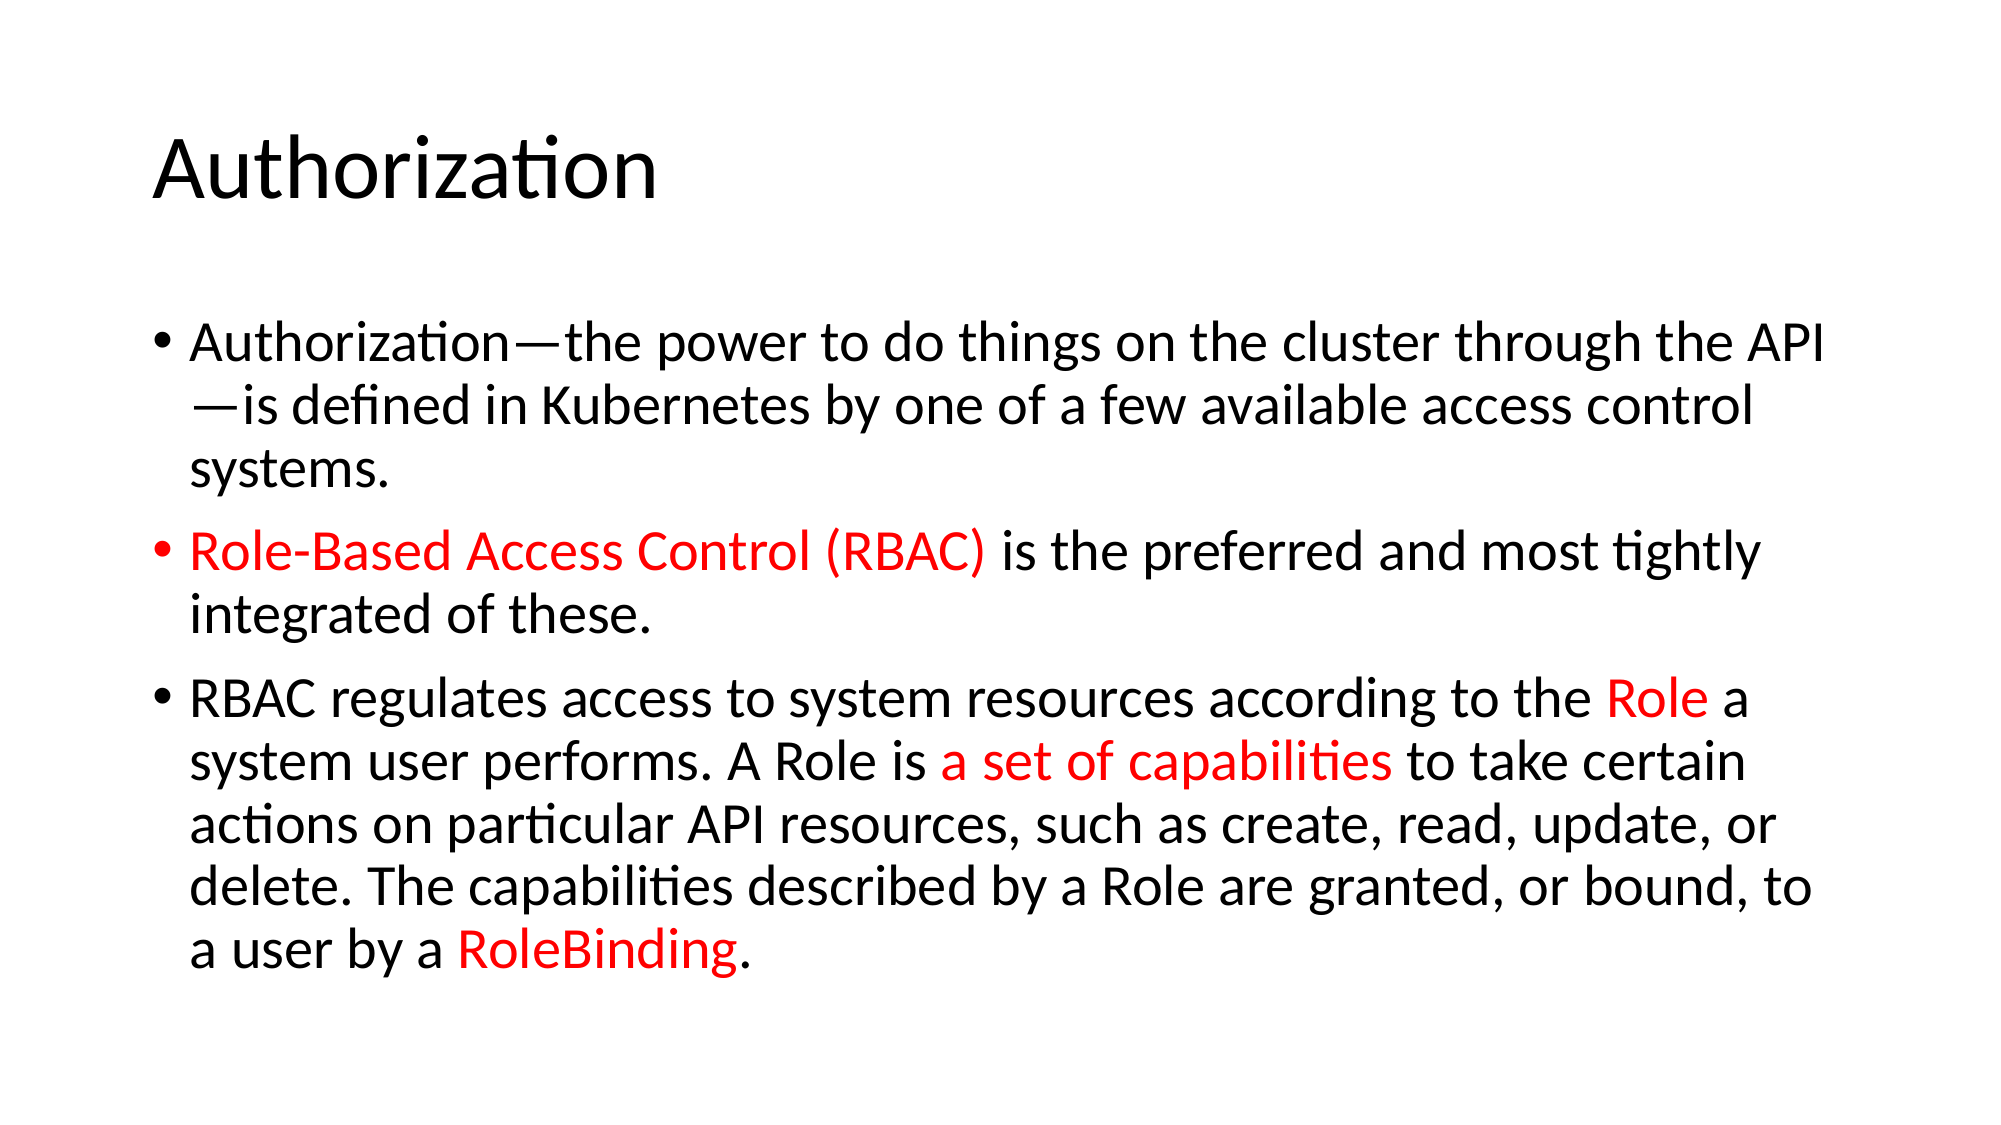

# Authorization
Authorization—the power to do things on the cluster through the API—is defined in Kubernetes by one of a few available access control systems.
Role-Based Access Control (RBAC) is the preferred and most tightly integrated of these.
RBAC regulates access to system resources according to the Role a system user performs. A Role is a set of capabilities to take certain actions on particular API resources, such as create, read, update, or delete. The capabilities described by a Role are granted, or bound, to a user by a RoleBinding.